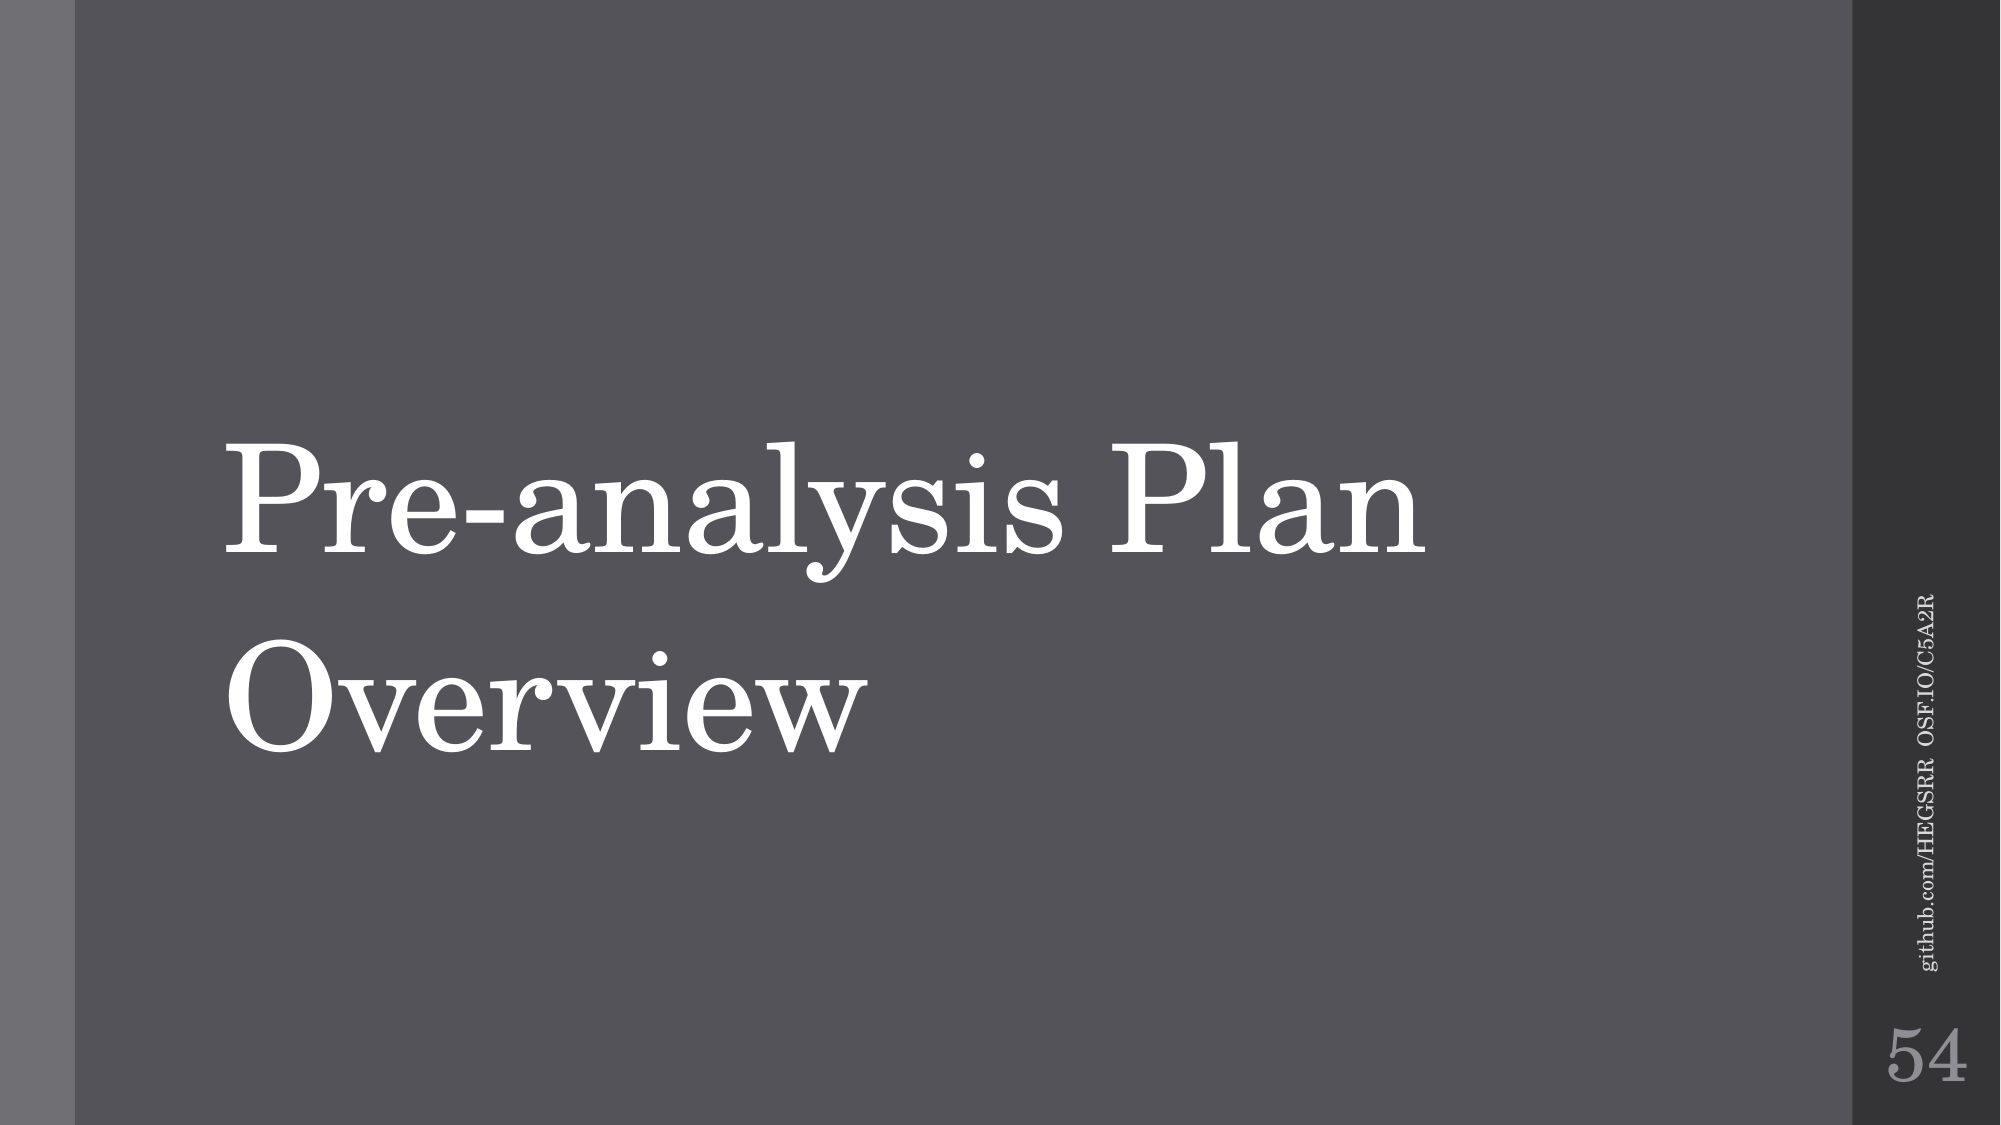

# Pre-analysis Plan Overview
github.com/HEGSRR  OSF.IO/C5A2R

54